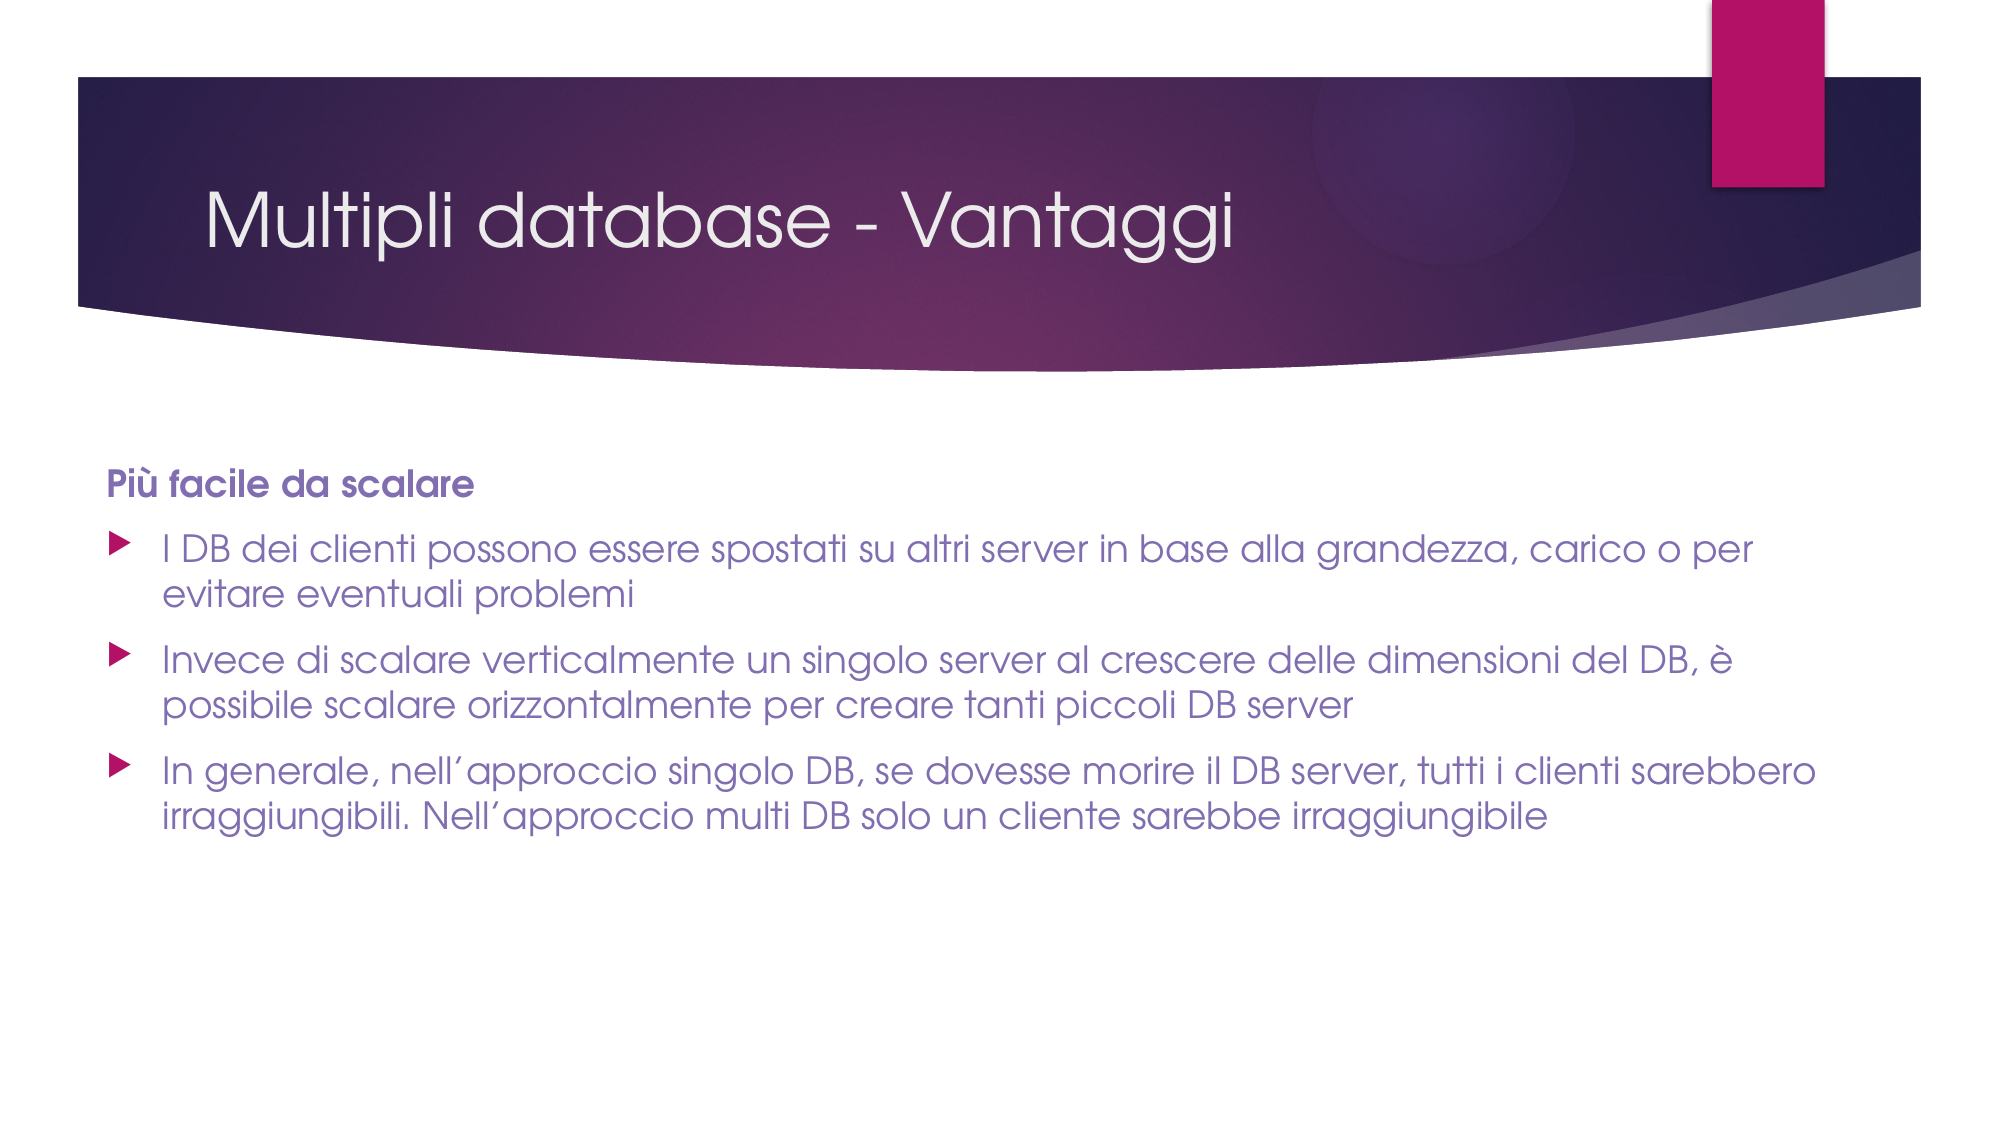

# Multipli database - Vantaggi
Più facile da scalare
I DB dei clienti possono essere spostati su altri server in base alla grandezza, carico o per evitare eventuali problemi
Invece di scalare verticalmente un singolo server al crescere delle dimensioni del DB, è possibile scalare orizzontalmente per creare tanti piccoli DB server
In generale, nell’approccio singolo DB, se dovesse morire il DB server, tutti i clienti sarebbero irraggiungibili. Nell’approccio multi DB solo un cliente sarebbe irraggiungibile